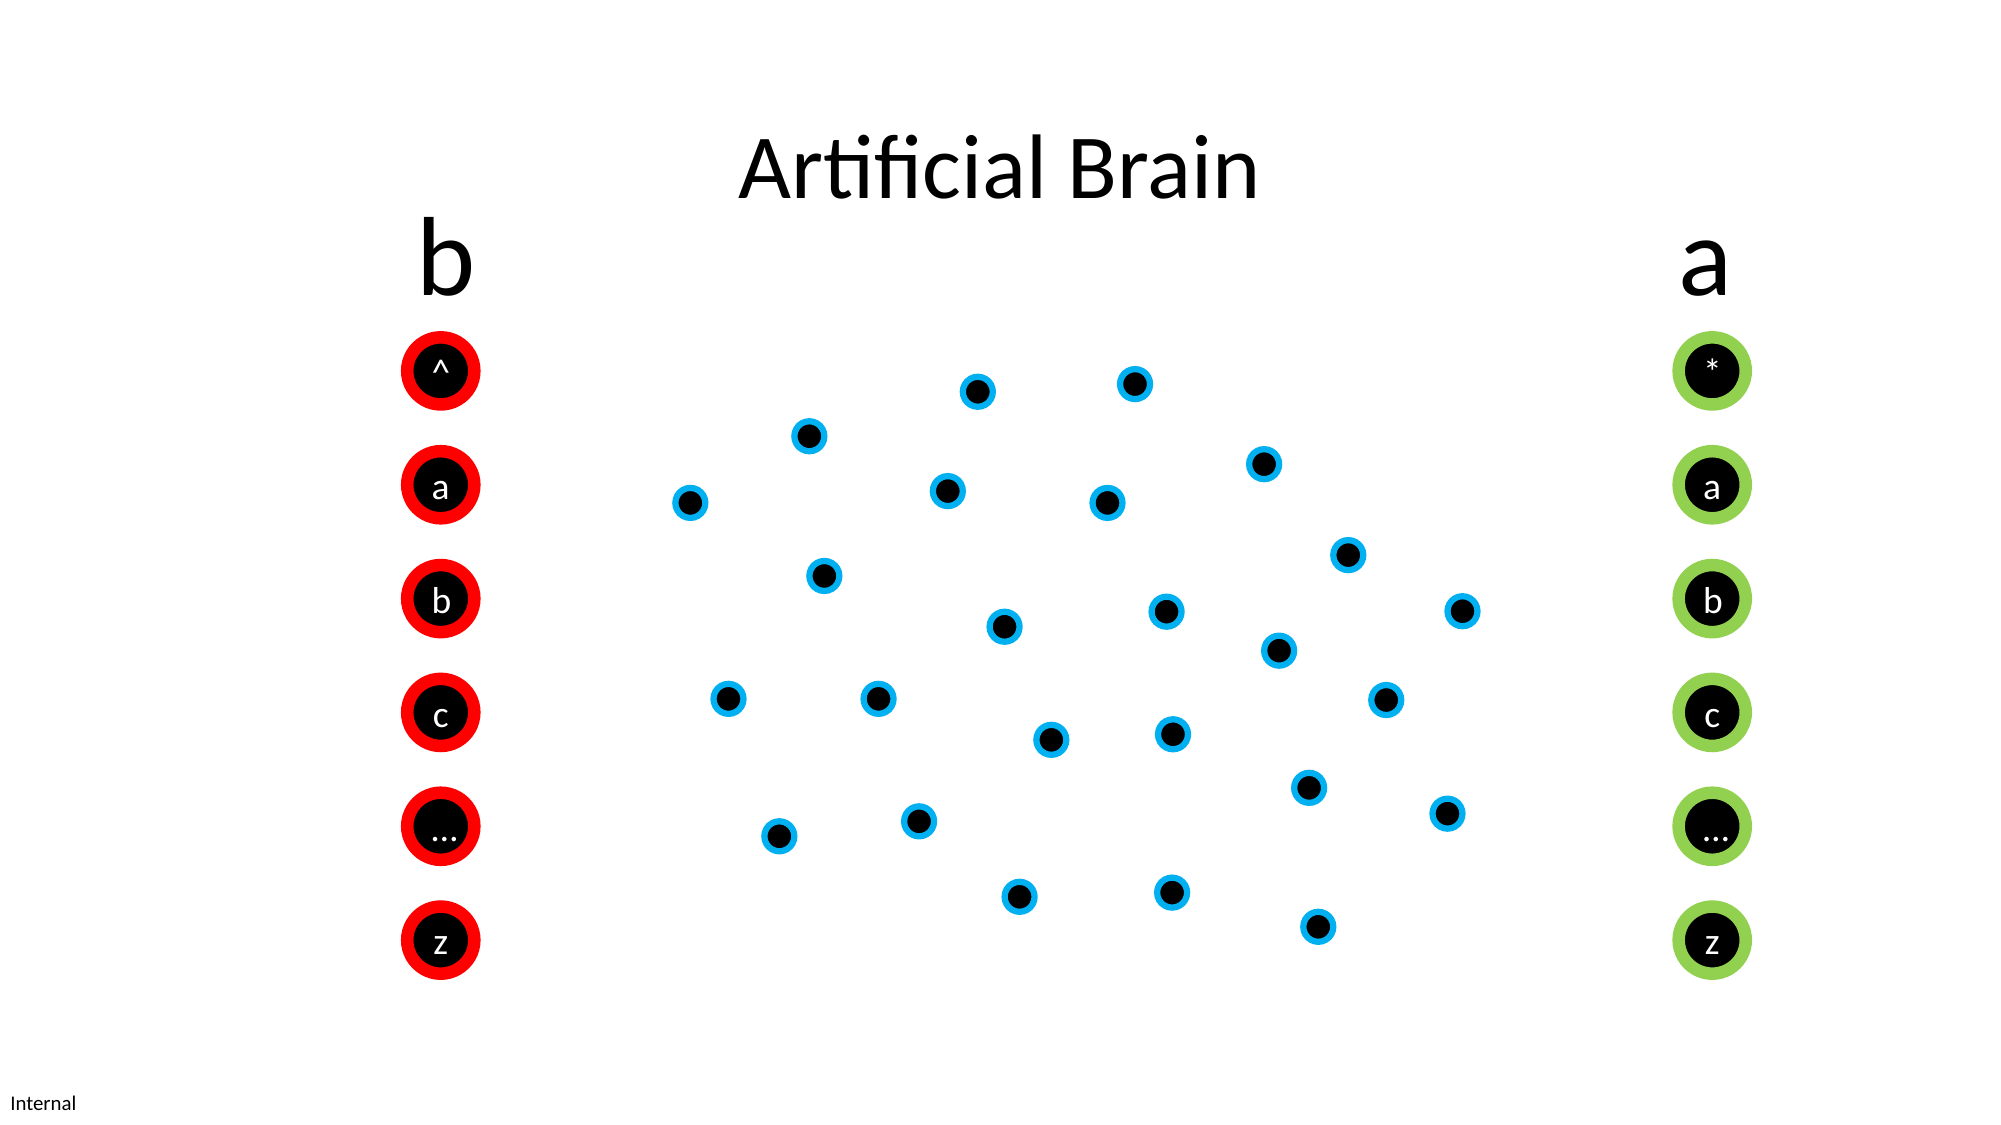

# Artificial Brain
b
a
^
*

a
a

b
b

c
c

…
…

z
z